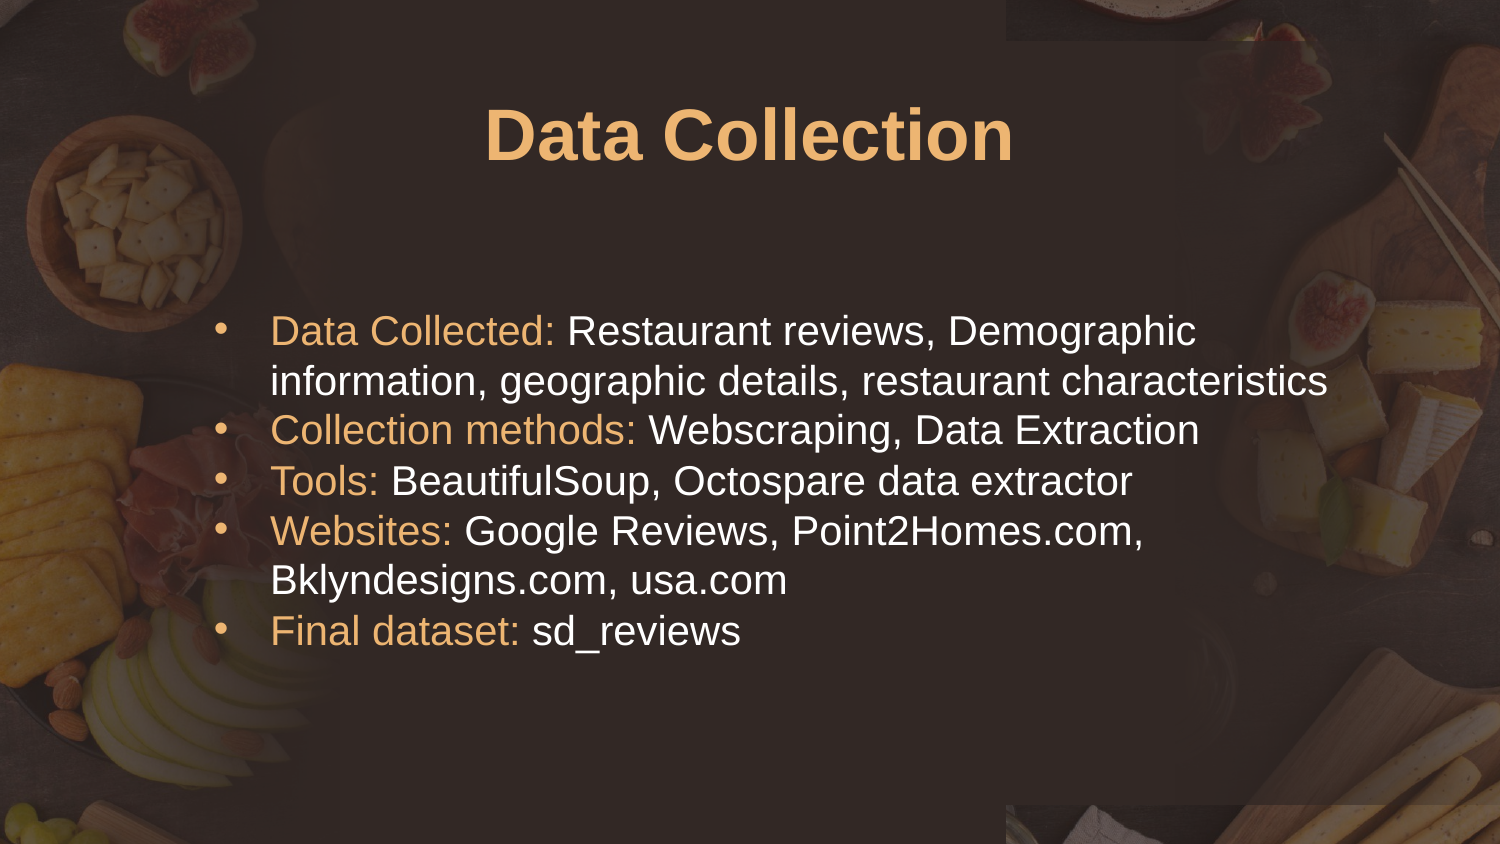

Data Collection
Data Collected: Restaurant reviews, Demographic information, geographic details, restaurant characteristics
Collection methods: Webscraping, Data Extraction
Tools: BeautifulSoup, Octospare data extractor
Websites: Google Reviews, Point2Homes.com, Bklyndesigns.com, usa.com
Final dataset: sd_reviews